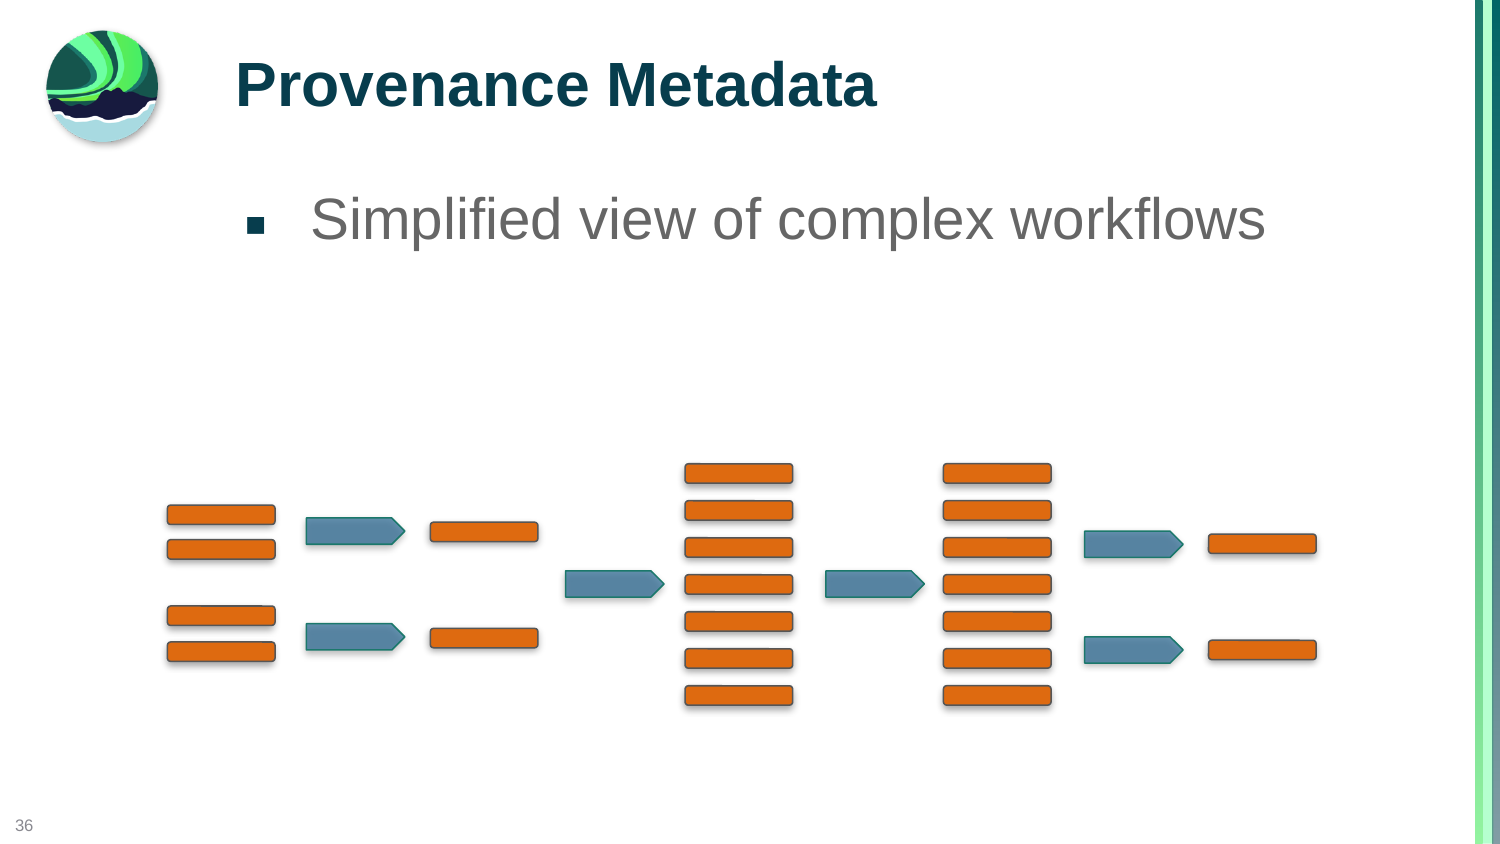

# Provenance Metadata
Simplified view of complex workflows

36